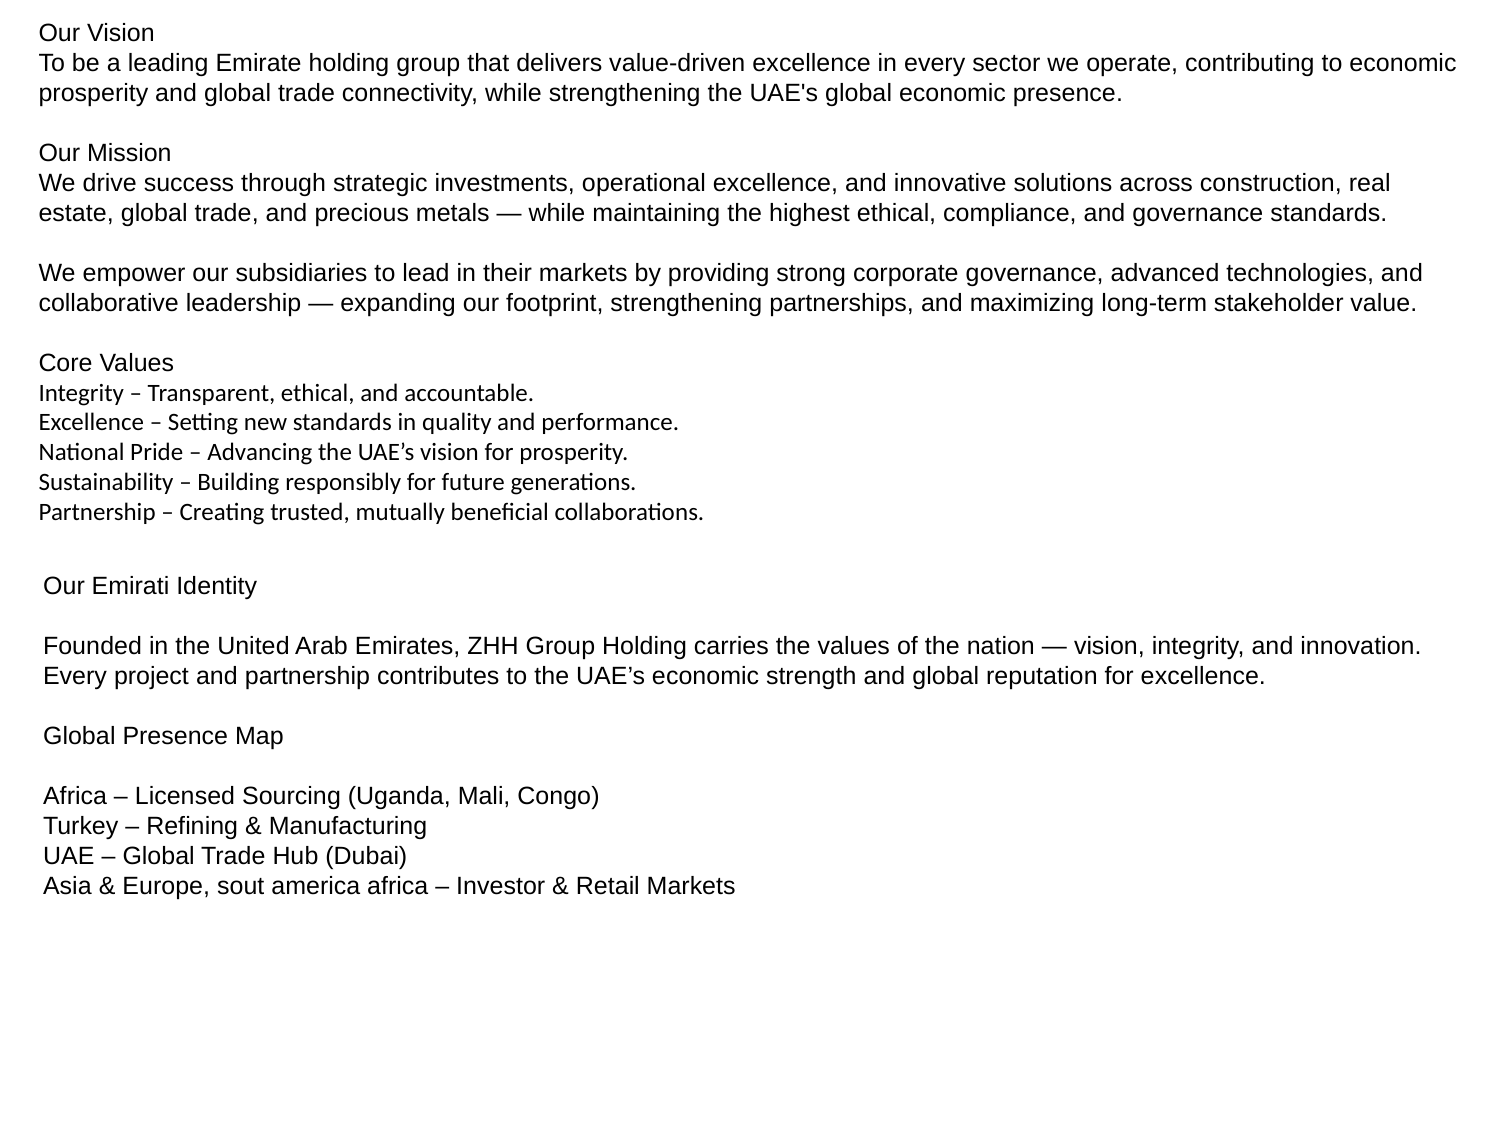

Our Vision
To be a leading Emirate holding group that delivers value-driven excellence in every sector we operate, contributing to economic prosperity and global trade connectivity, while strengthening the UAE's global economic presence.

Our Mission
We drive success through strategic investments, operational excellence, and innovative solutions across construction, real estate, global trade, and precious metals — while maintaining the highest ethical, compliance, and governance standards.

We empower our subsidiaries to lead in their markets by providing strong corporate governance, advanced technologies, and collaborative leadership — expanding our footprint, strengthening partnerships, and maximizing long-term stakeholder value.

Core Values
Integrity – Transparent, ethical, and accountable.
Excellence – Setting new standards in quality and performance.
National Pride – Advancing the UAE’s vision for prosperity.
Sustainability – Building responsibly for future generations.
Partnership – Creating trusted, mutually beneficial collaborations.
Our Emirati Identity

Founded in the United Arab Emirates, ZHH Group Holding carries the values of the nation — vision, integrity, and innovation.
Every project and partnership contributes to the UAE’s economic strength and global reputation for excellence.

Global Presence Map

Africa – Licensed Sourcing (Uganda, Mali, Congo)
Turkey – Refining & Manufacturing
UAE – Global Trade Hub (Dubai)
Asia & Europe, sout america africa – Investor & Retail Markets